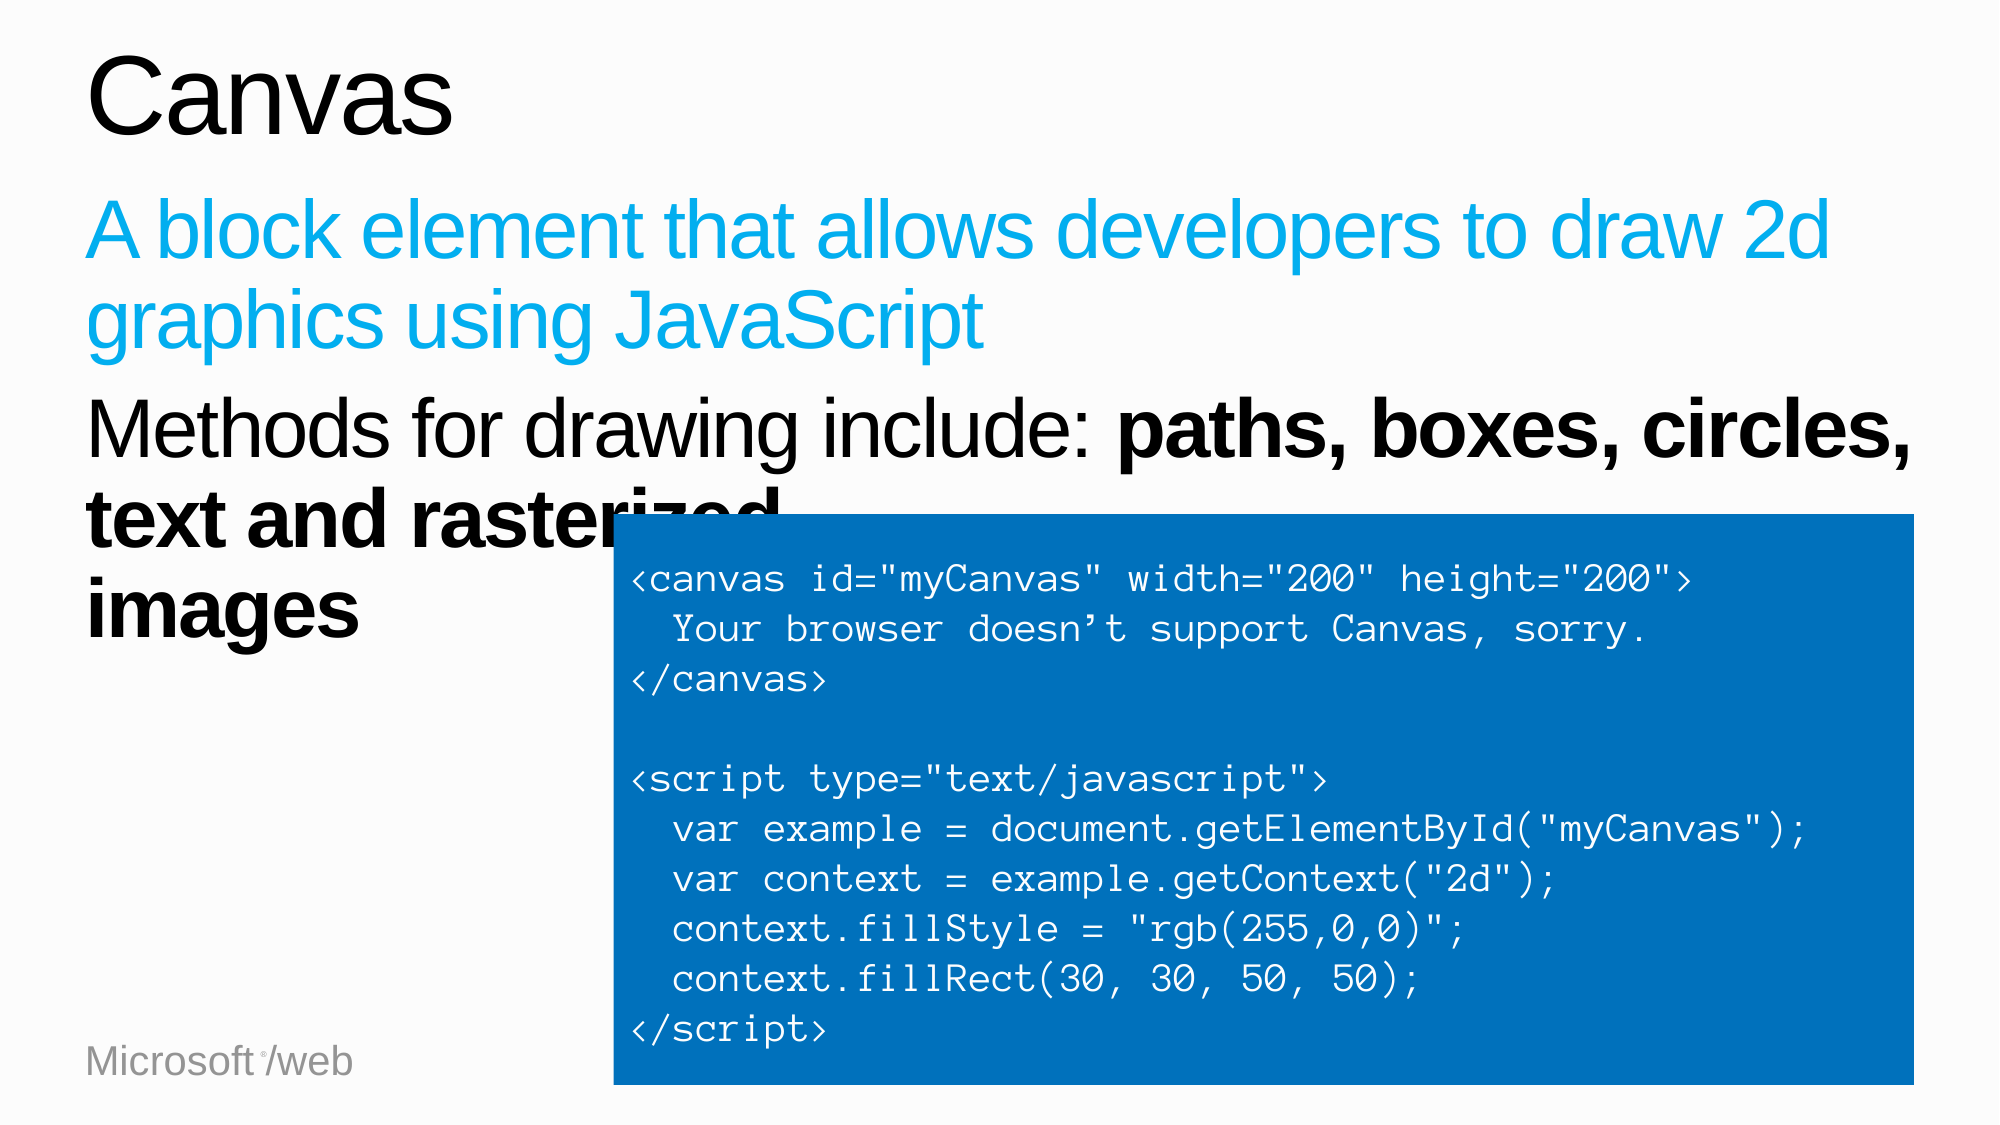

# Canvas
A block element that allows developers to draw 2d graphics using JavaScript
Methods for drawing include: paths, boxes, circles, text and rasterized
images
<canvas id="myCanvas" width="200" height="200">
  Your browser doesn’t support Canvas, sorry.
</canvas>

<script type="text/javascript">
  var example = document.getElementById("myCanvas");
  var context = example.getContext("2d");
  context.fillStyle = "rgb(255,0,0)";
  context.fillRect(30, 30, 50, 50);
</script>